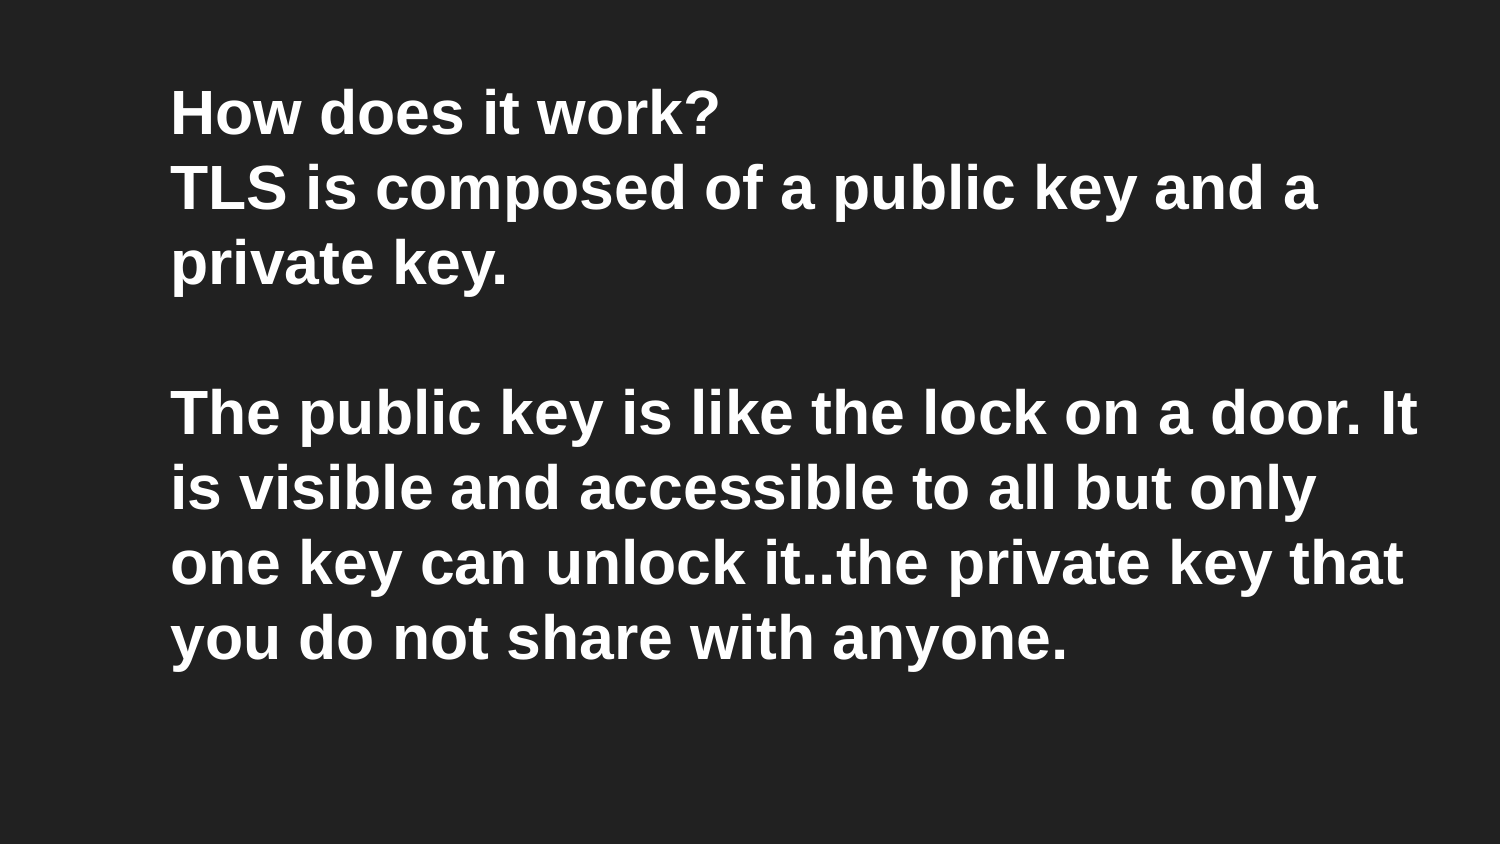

# How does it work?
TLS is composed of a public key and a private key.

The public key is like the lock on a door. It is visible and accessible to all but only one key can unlock it..the private key that you do not share with anyone.